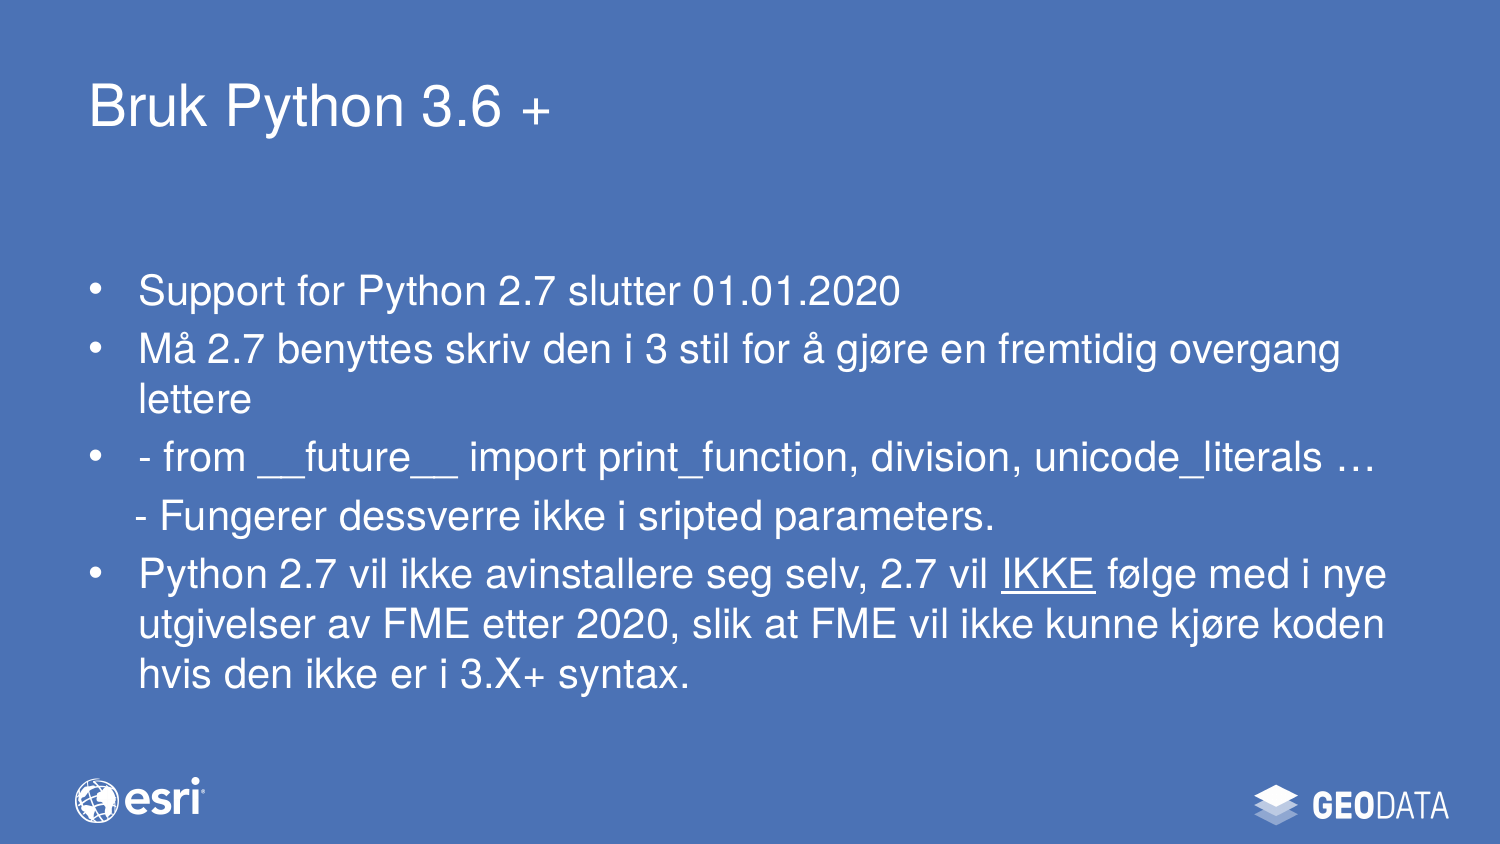

Bruk Python 3.6 +
Support for Python 2.7 slutter 01.01.2020
Må 2.7 benyttes skriv den i 3 stil for å gjøre en fremtidig overgang lettere
- from __future__ import print_function, division, unicode_literals …
    - Fungerer dessverre ikke i sripted parameters.
Python 2.7 vil ikke avinstallere seg selv, 2.7 vil IKKE følge med i nye utgivelser av FME etter 2020, slik at FME vil ikke kunne kjøre koden hvis den ikke er i 3.X+ syntax.